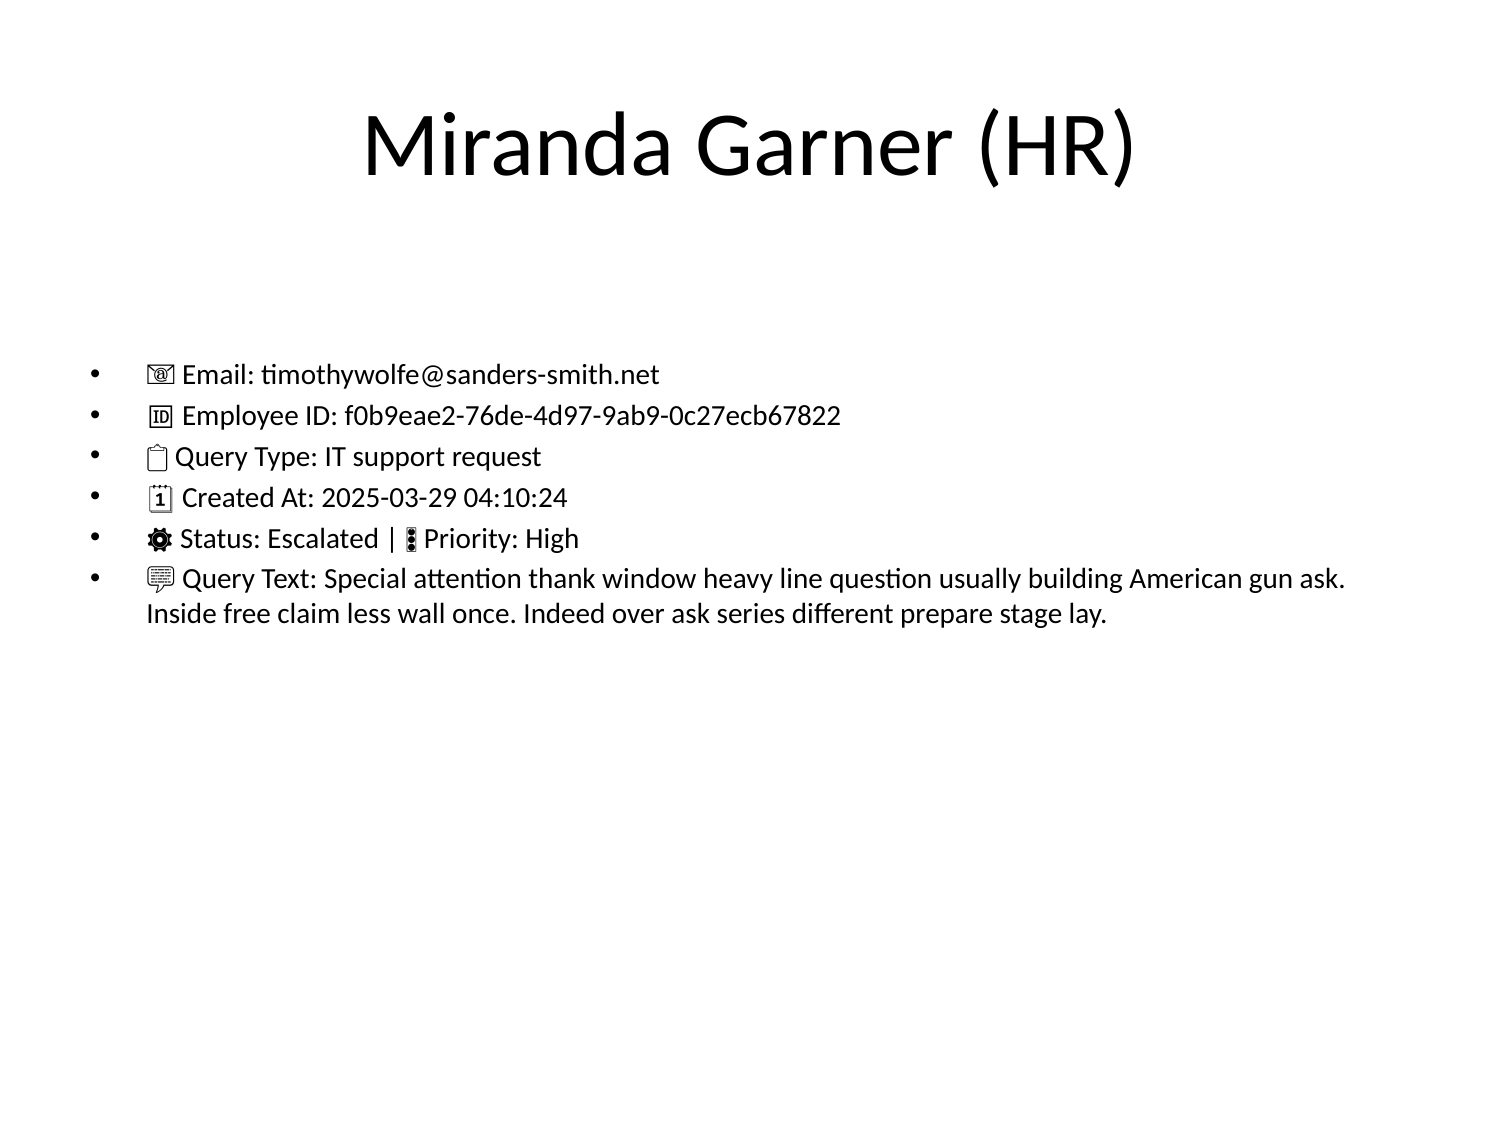

# Miranda Garner (HR)

📧 Email: timothywolfe@sanders-smith.net
🆔 Employee ID: f0b9eae2-76de-4d97-9ab9-0c27ecb67822
📋 Query Type: IT support request
🗓 Created At: 2025-03-29 04:10:24
⚙ Status: Escalated | 🚦 Priority: High
💬 Query Text: Special attention thank window heavy line question usually building American gun ask. Inside free claim less wall once. Indeed over ask series different prepare stage lay.